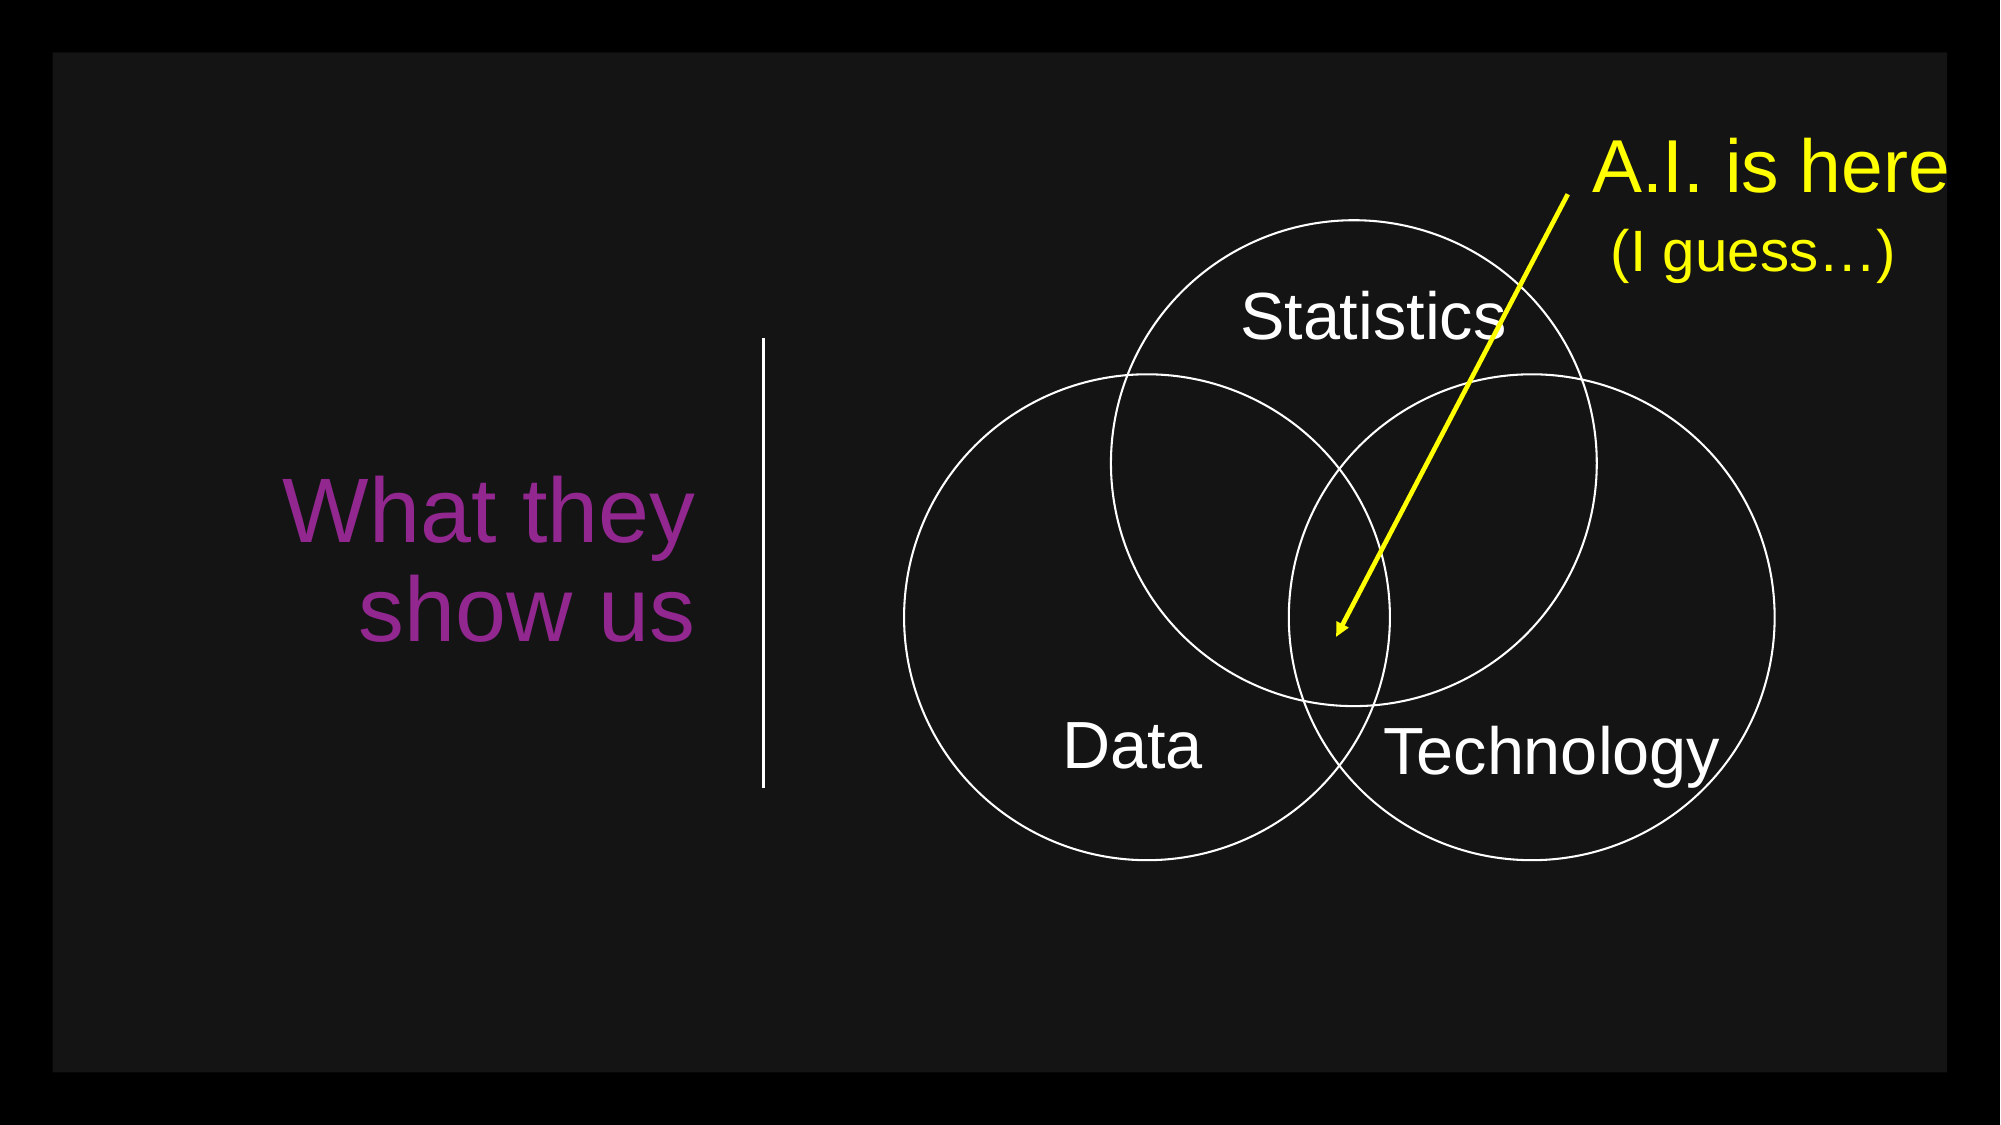

A.I. is here
# What they show us

(I guess…)

Statistics

Data
Technology